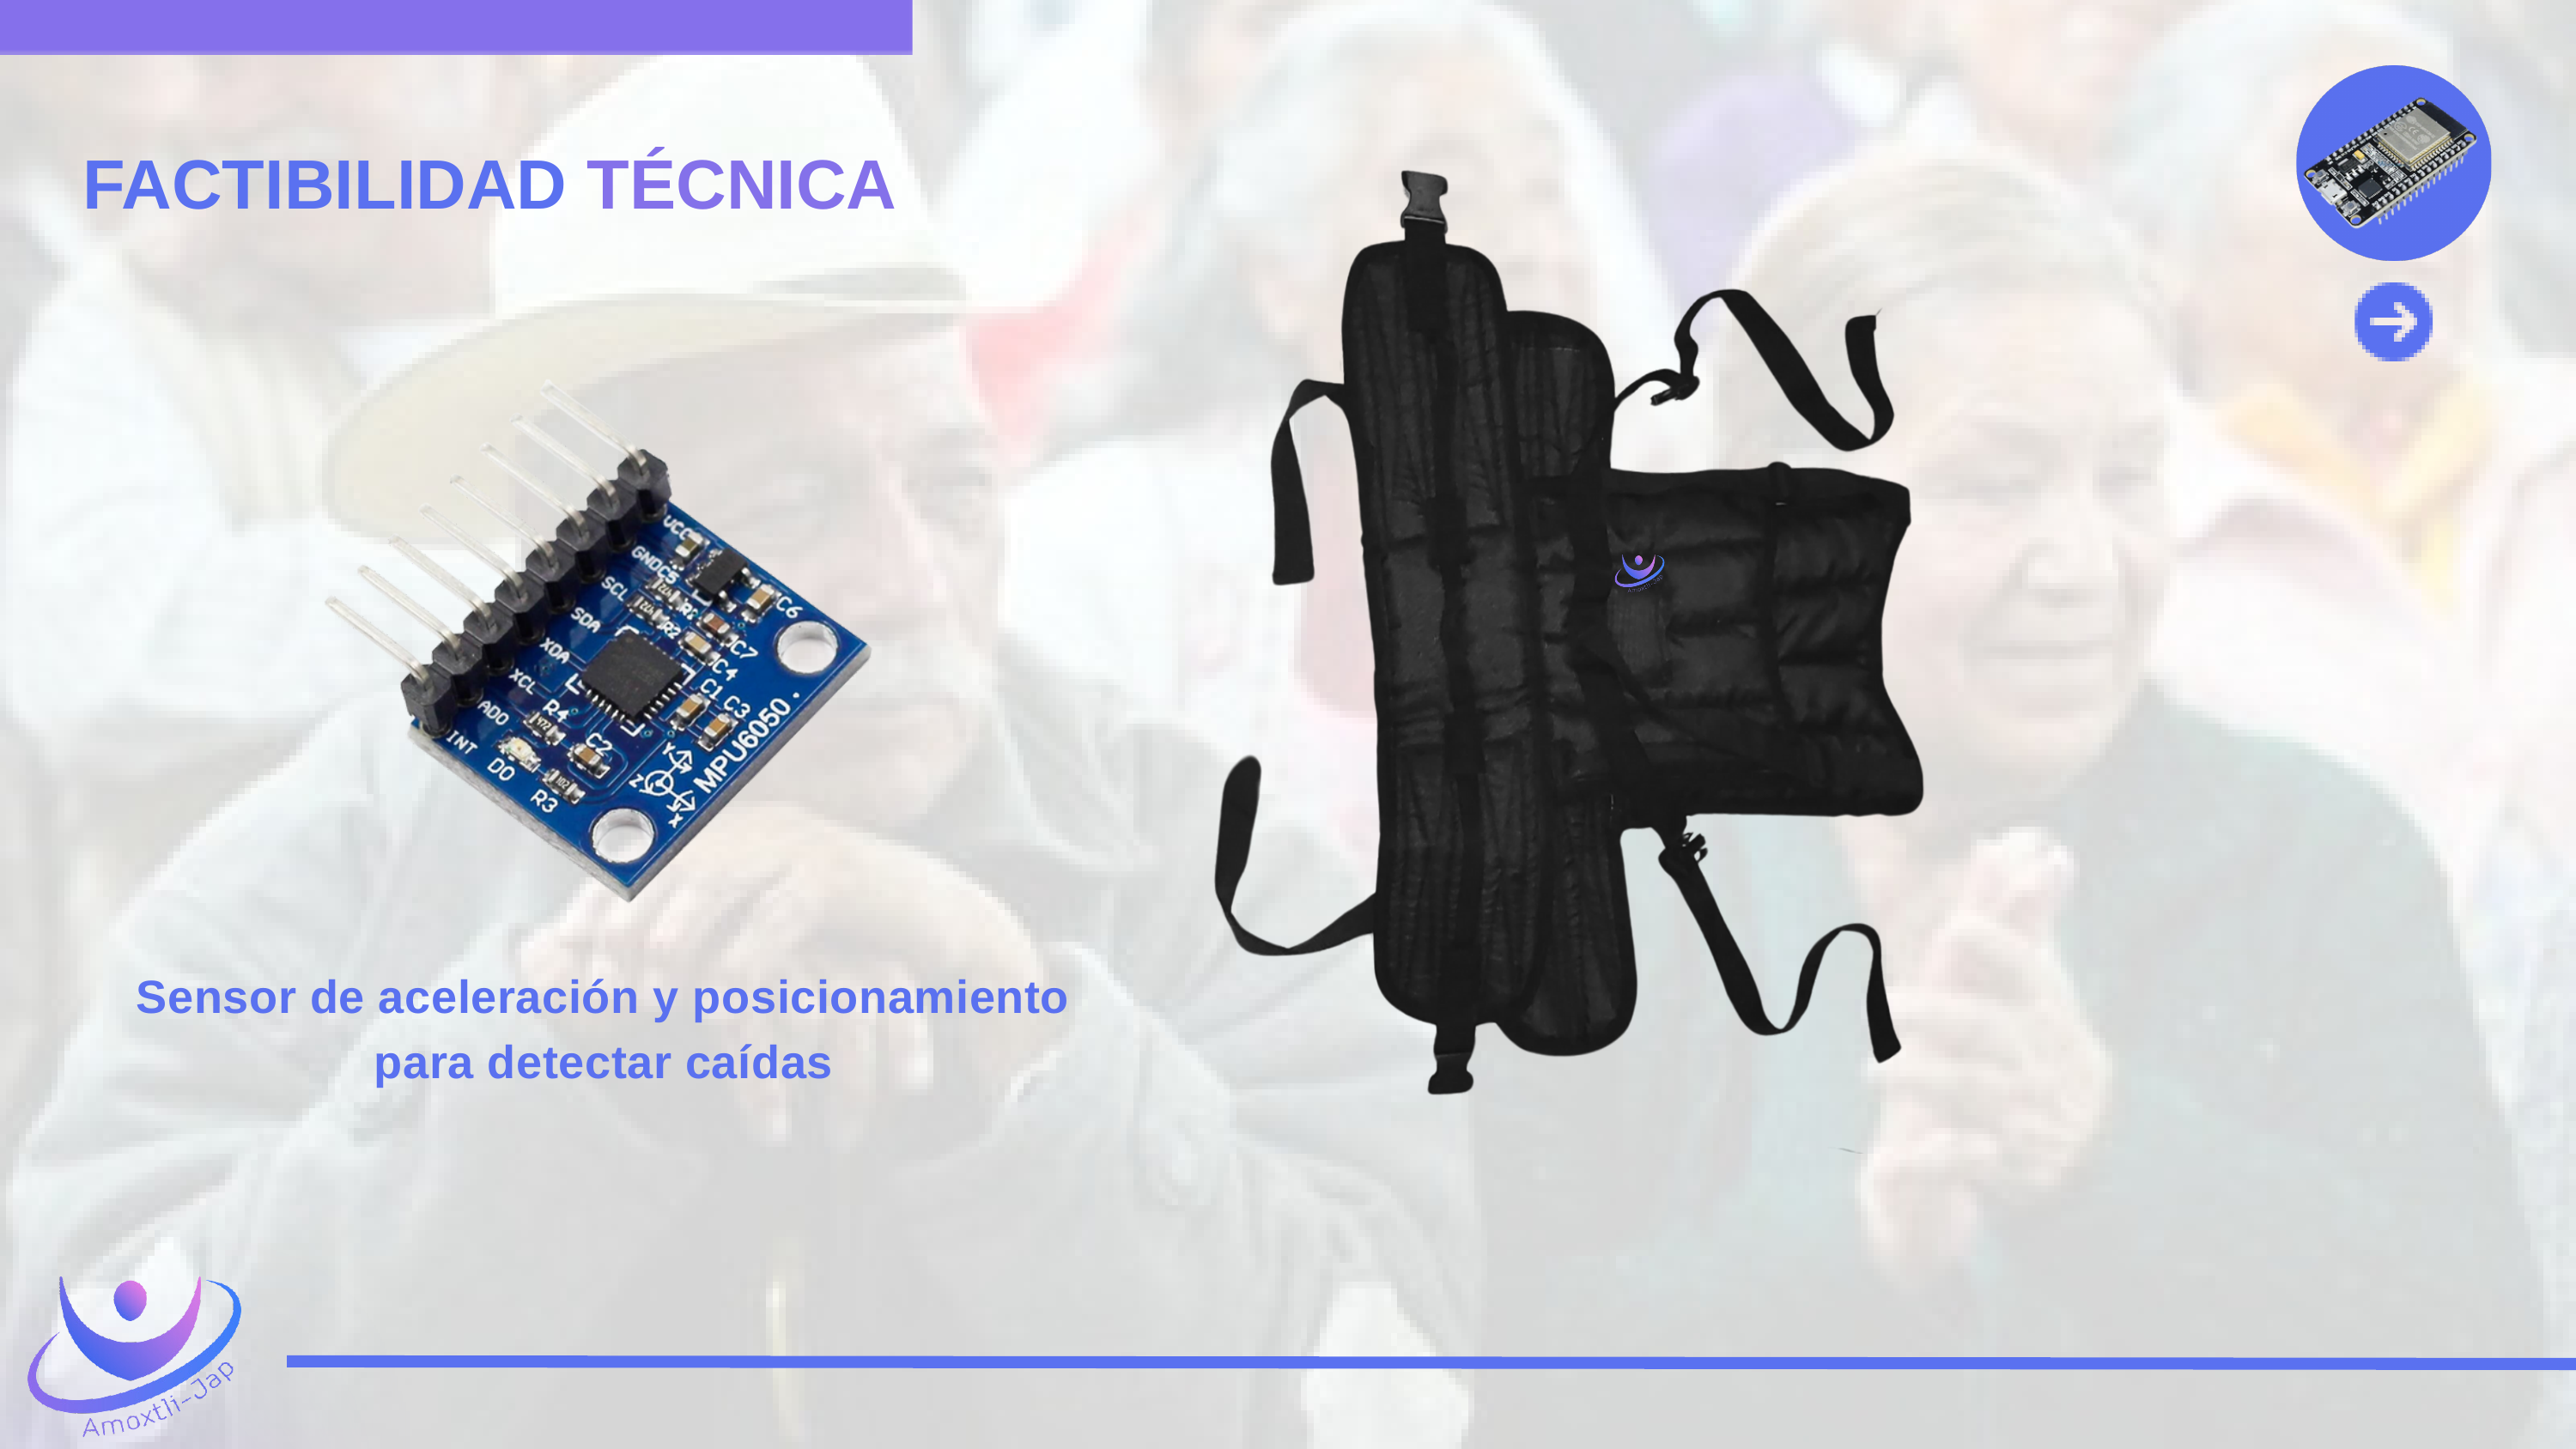

FACTIBILIDAD TÉCNICA

Sensor de aceleración y posicionamiento para detectar caídas